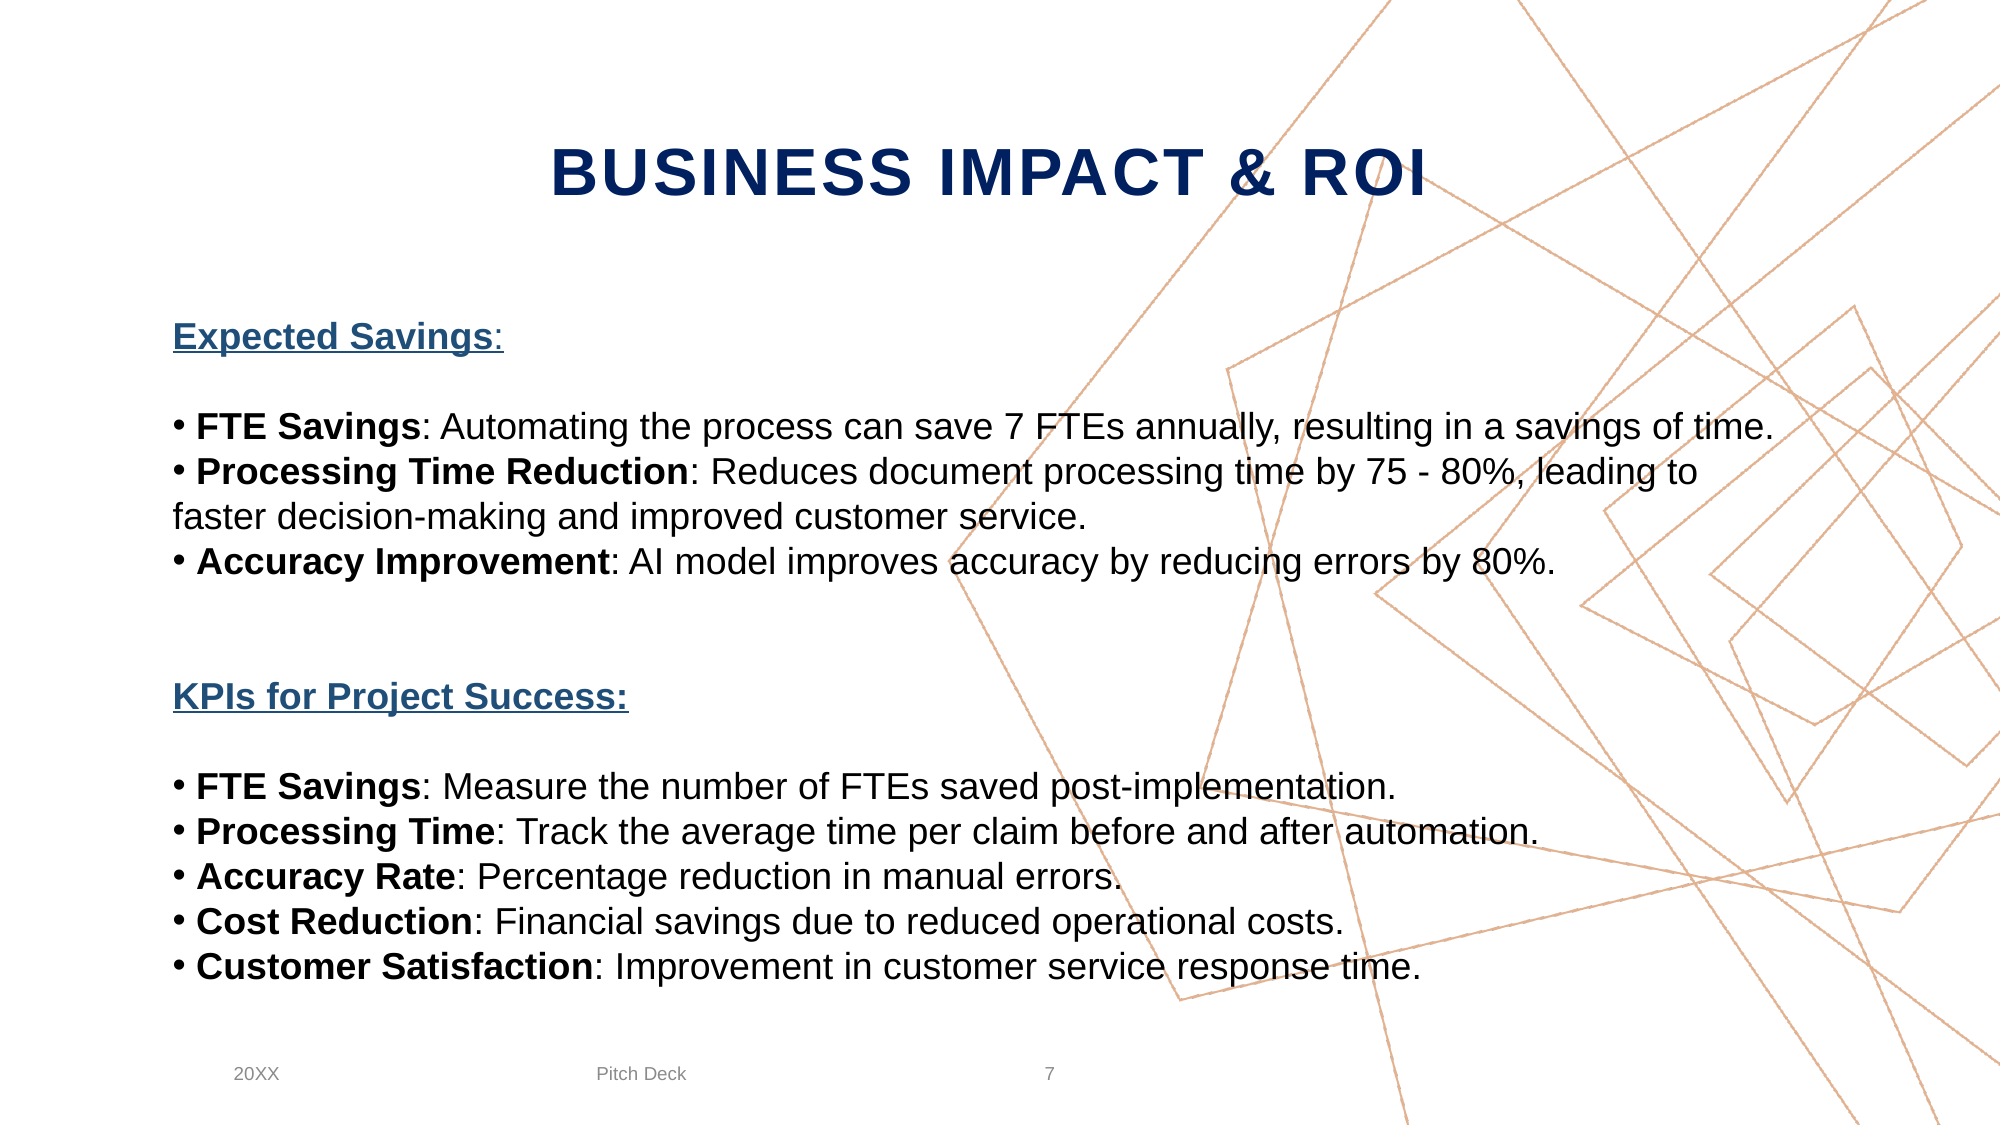

# Business Impact & ROI
Expected Savings:

 FTE Savings: Automating the process can save 7 FTEs annually, resulting in a savings of time.
 Processing Time Reduction: Reduces document processing time by 75 - 80%, leading to faster decision-making and improved customer service.
 Accuracy Improvement: AI model improves accuracy by reducing errors by 80%.

KPIs for Project Success:

 FTE Savings: Measure the number of FTEs saved post-implementation.
 Processing Time: Track the average time per claim before and after automation.
 Accuracy Rate: Percentage reduction in manual errors.
 Cost Reduction: Financial savings due to reduced operational costs.
 Customer Satisfaction: Improvement in customer service response time.

Pitch Deck
20XX
7